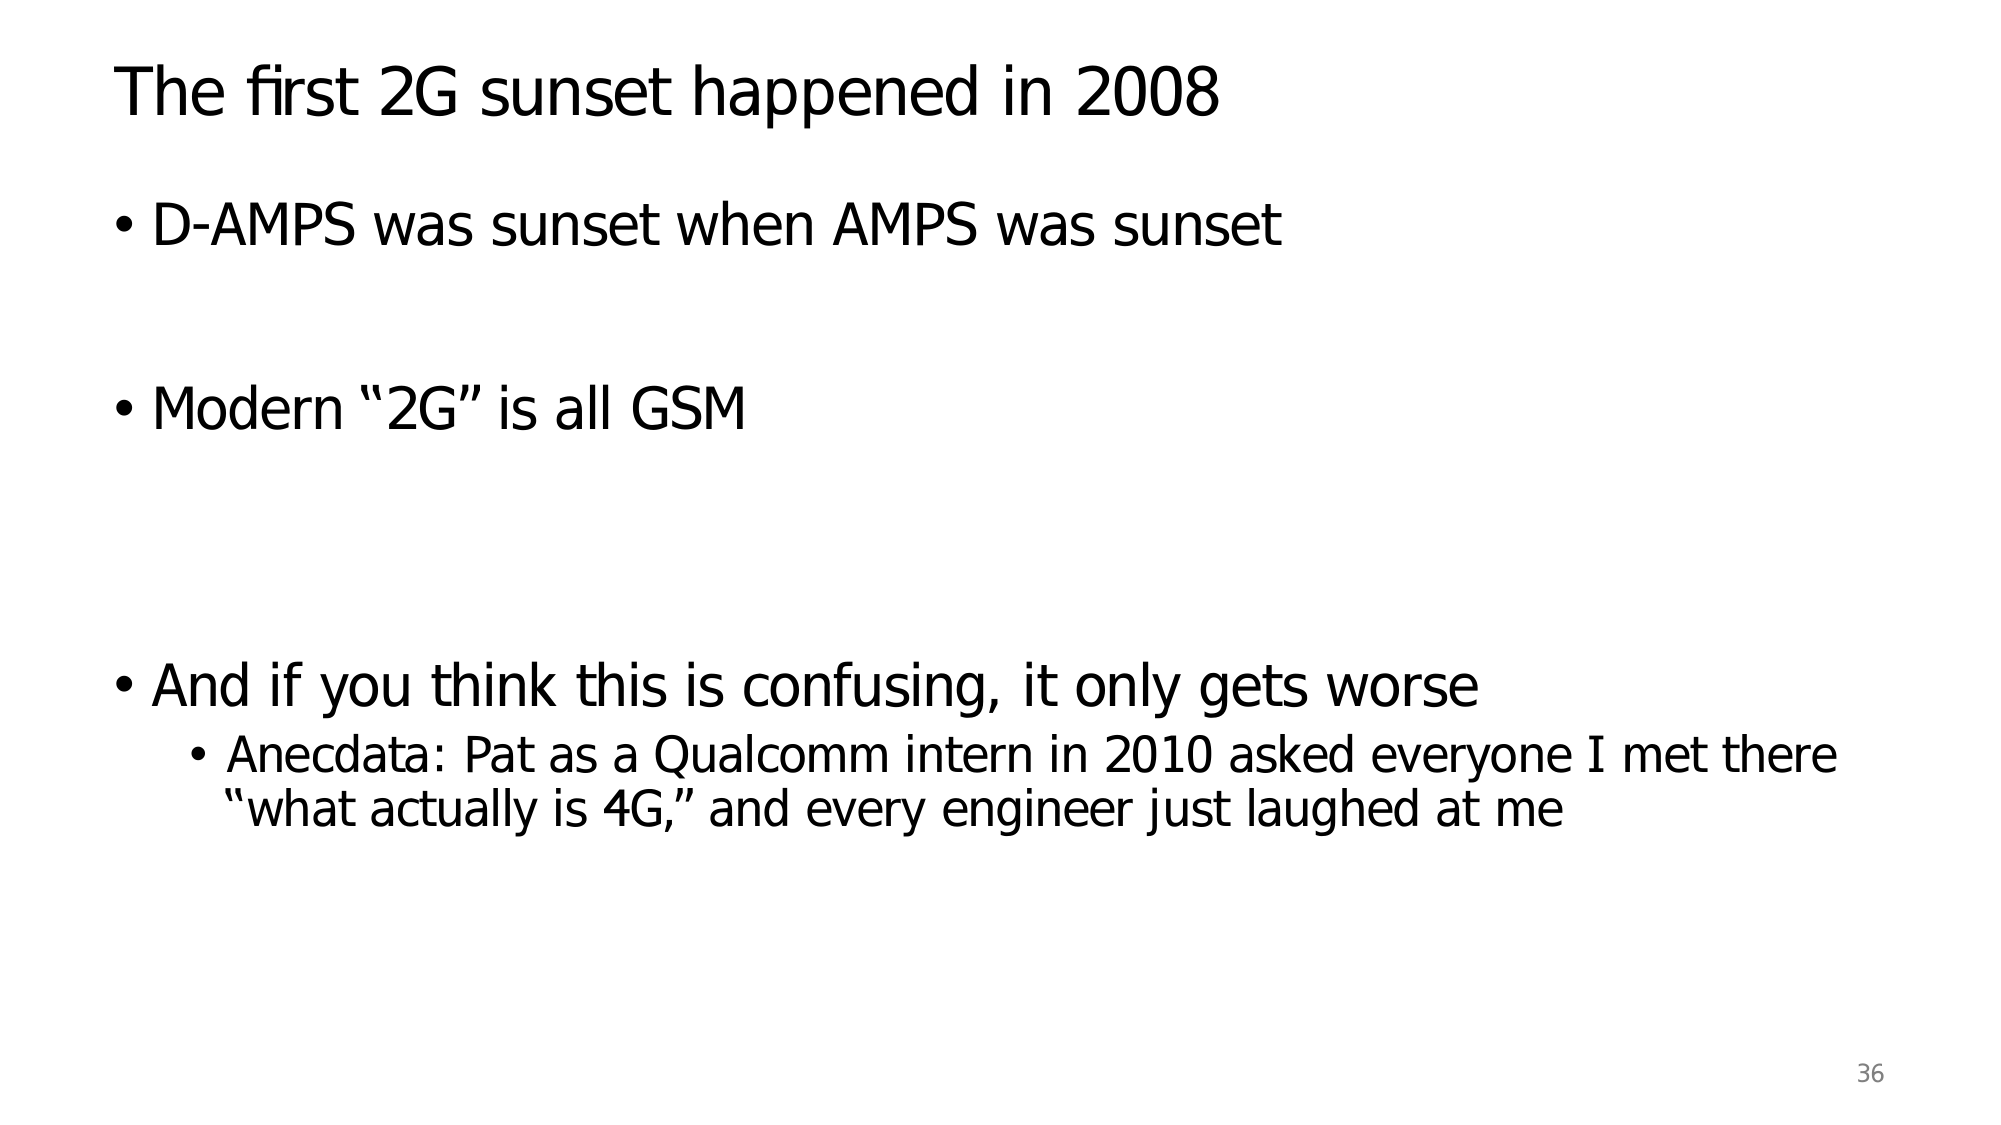

# The first 2G sunset happened in 2008
D-AMPS was sunset when AMPS was sunset

Modern “2G” is all GSM

And if you think this is confusing, it only gets worse
Anecdata: Pat as a Qualcomm intern in 2010 asked everyone I met there “what actually is 4G,” and every engineer just laughed at me
36